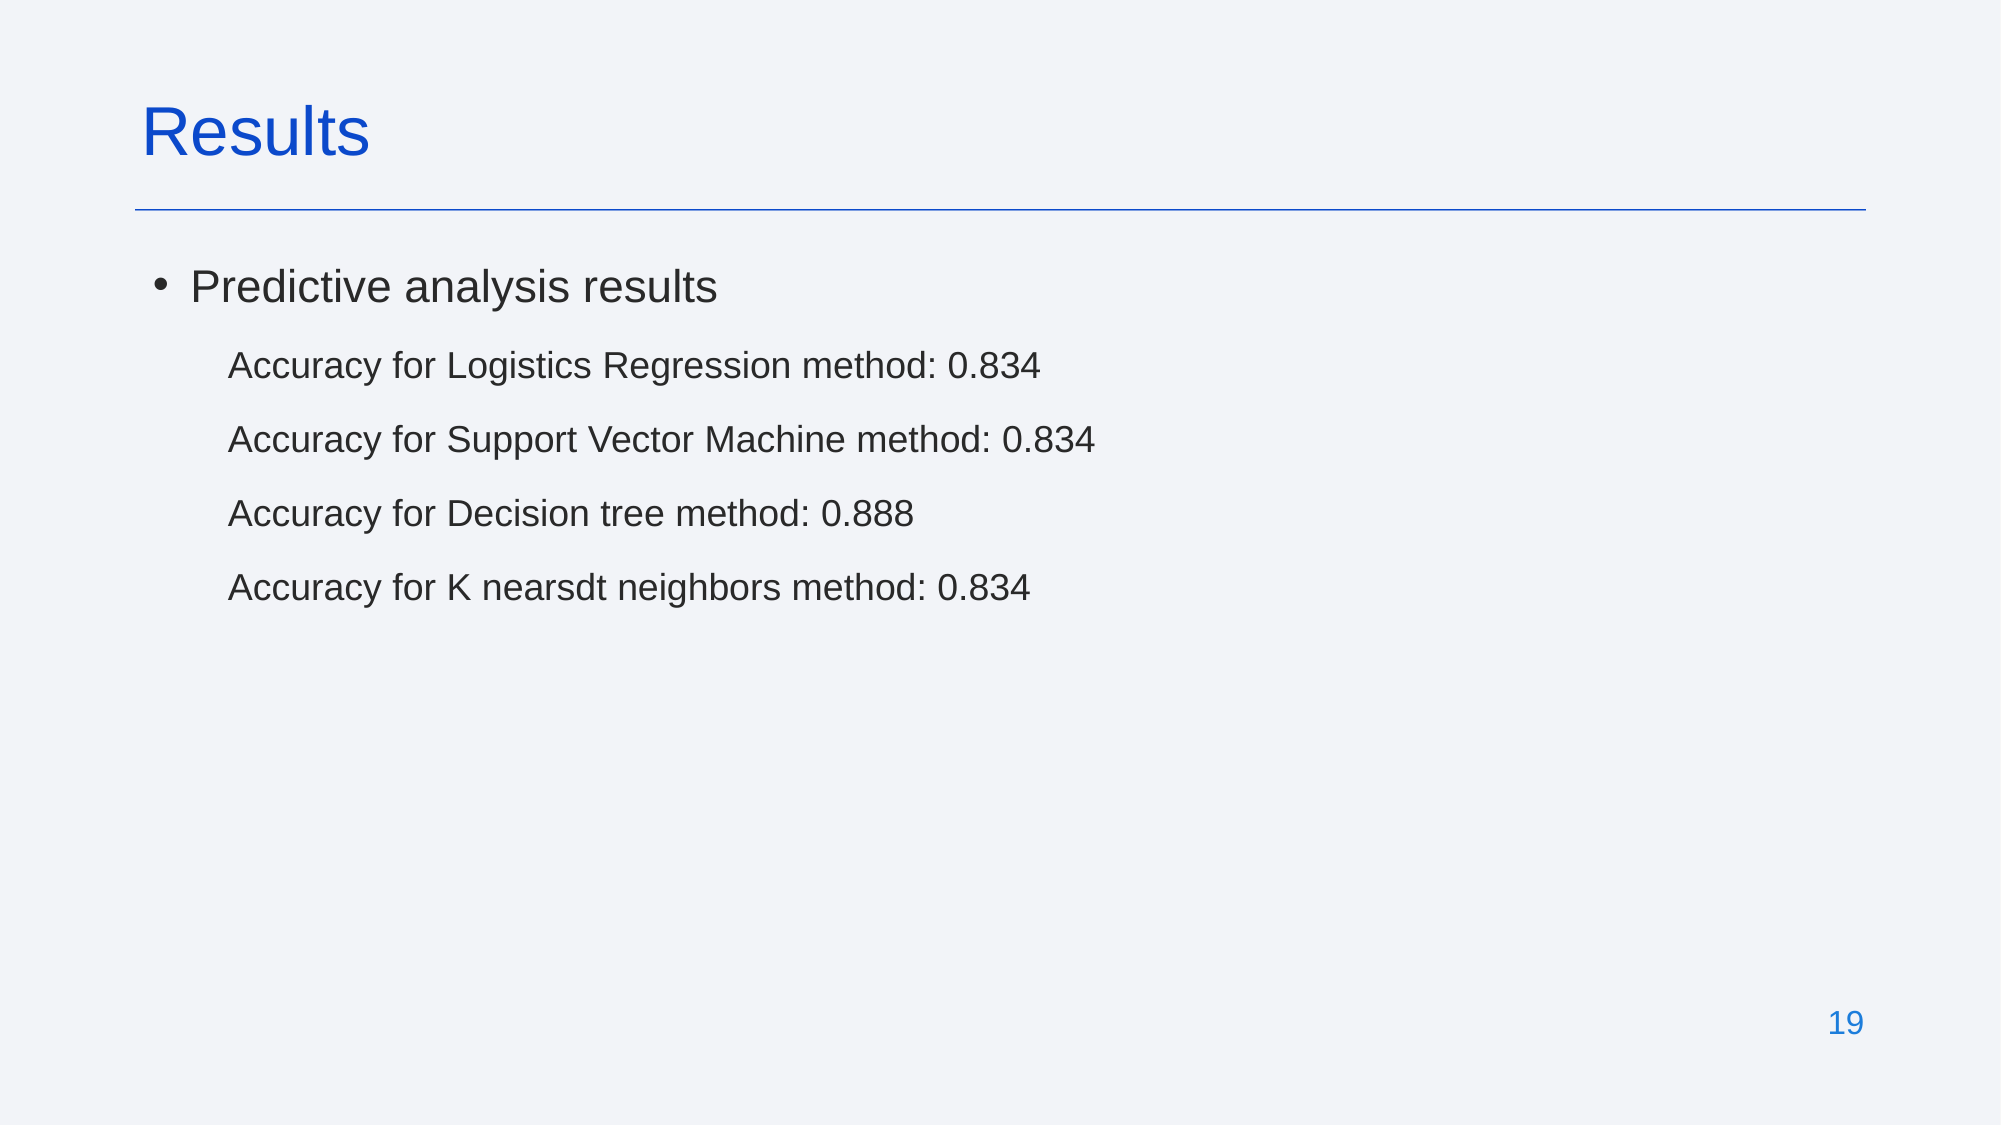

Results
Predictive analysis results
Accuracy for Logistics Regression method: 0.834
Accuracy for Support Vector Machine method: 0.834
Accuracy for Decision tree method: 0.888
Accuracy for K nearsdt neighbors method: 0.834

19